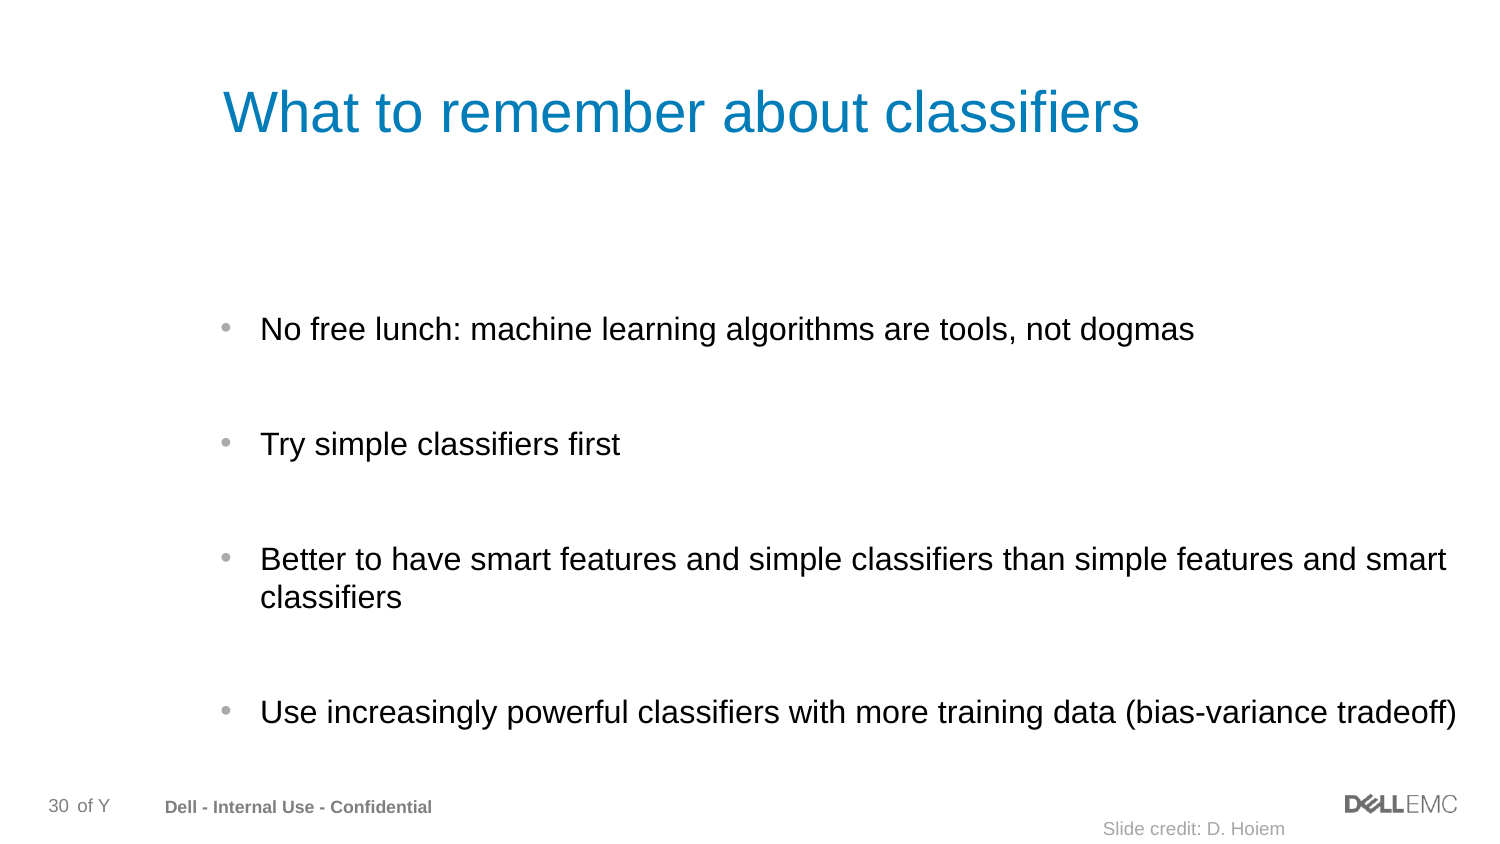

# What to remember about classifiers

No free lunch: machine learning algorithms are tools, not dogmas

Try simple classifiers first

Better to have smart features and simple classifiers than simple features and smart classifiers

Use increasingly powerful classifiers with more training data (bias-variance tradeoff)

Slide credit: D. Hoiem